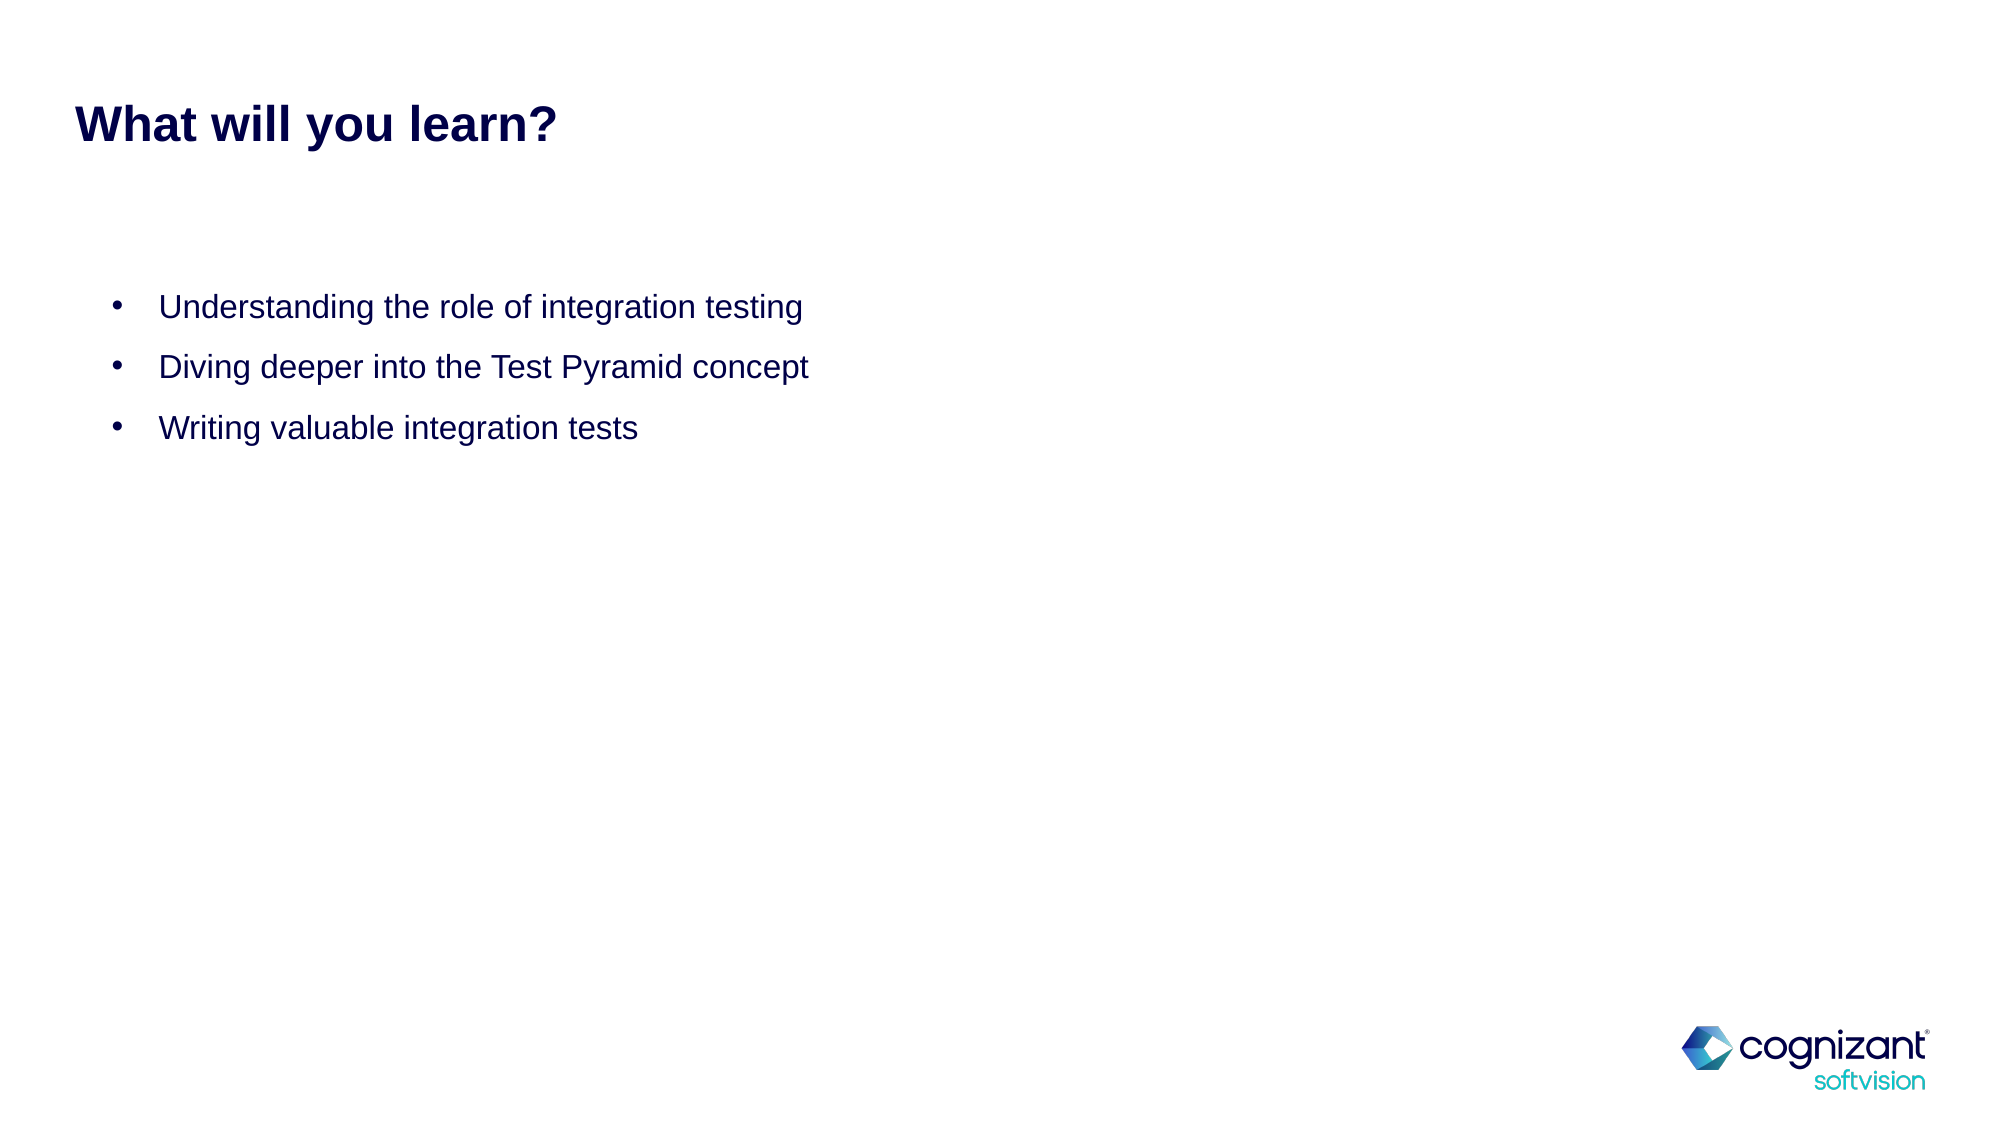

# What will you learn?

Understanding the role of integration testing
Diving deeper into the Test Pyramid concept
Writing valuable integration tests